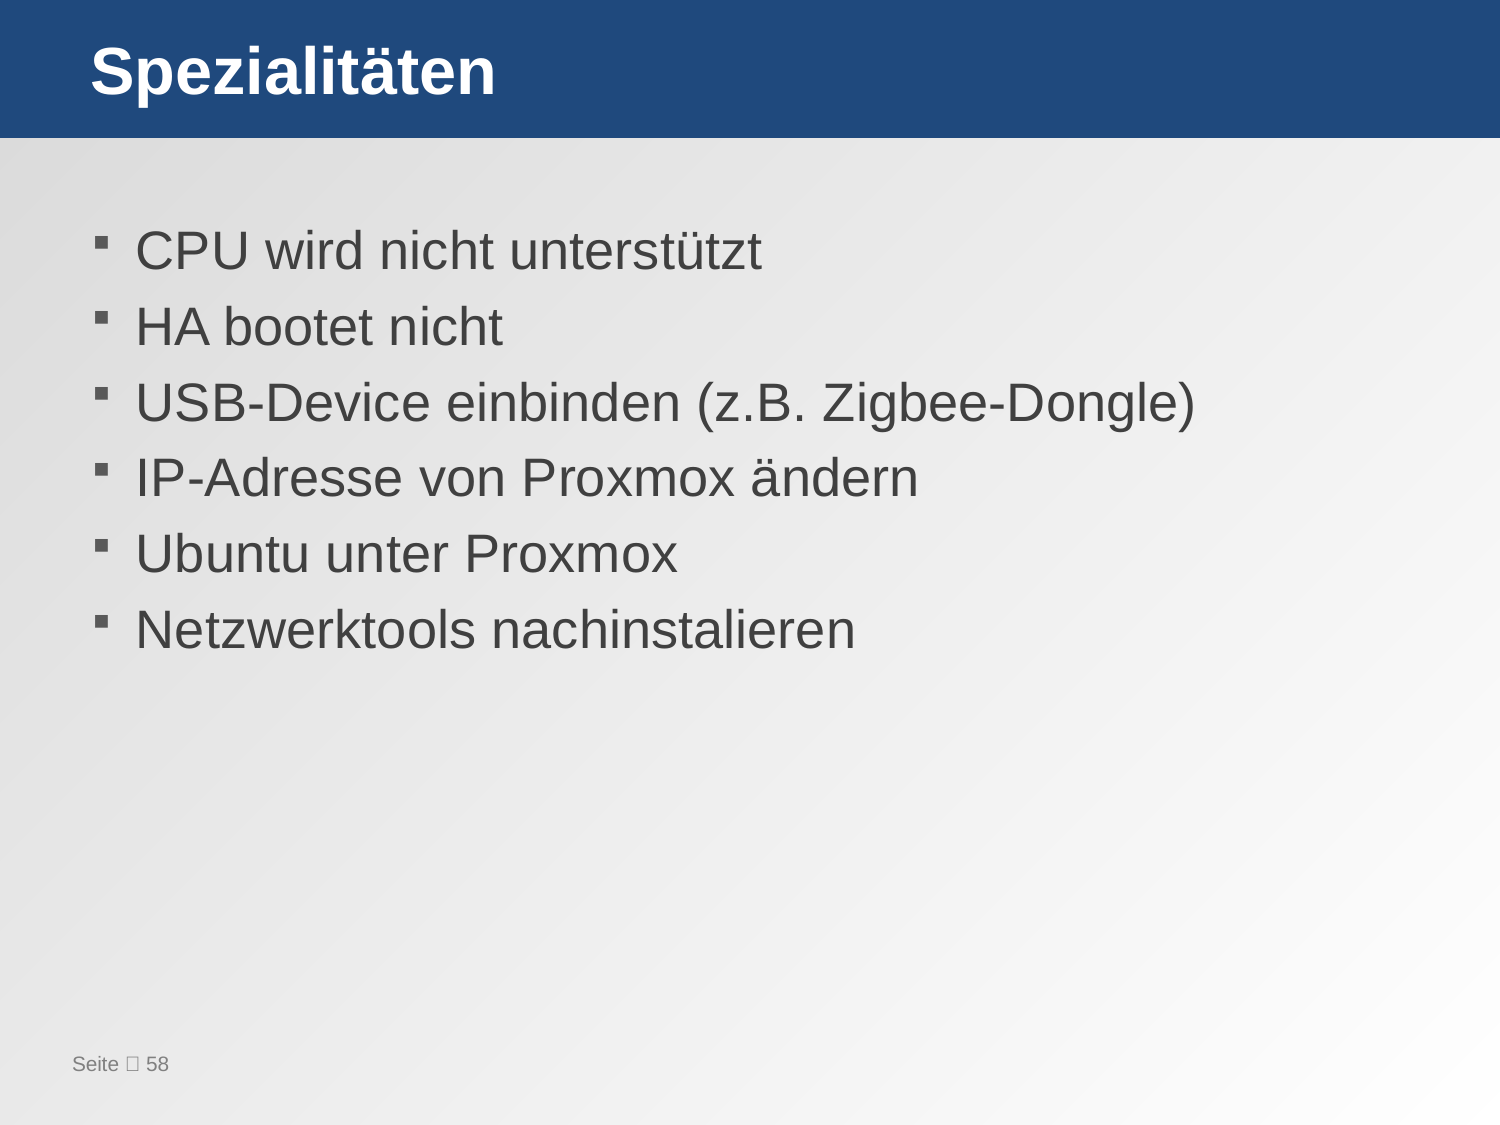

# Spezialitäten
CPU wird nicht unterstützt
HA bootet nicht
USB-Device einbinden (z.B. Zigbee-Dongle)
IP-Adresse von Proxmox ändern
Ubuntu unter Proxmox
Netzwerktools nachinstalieren